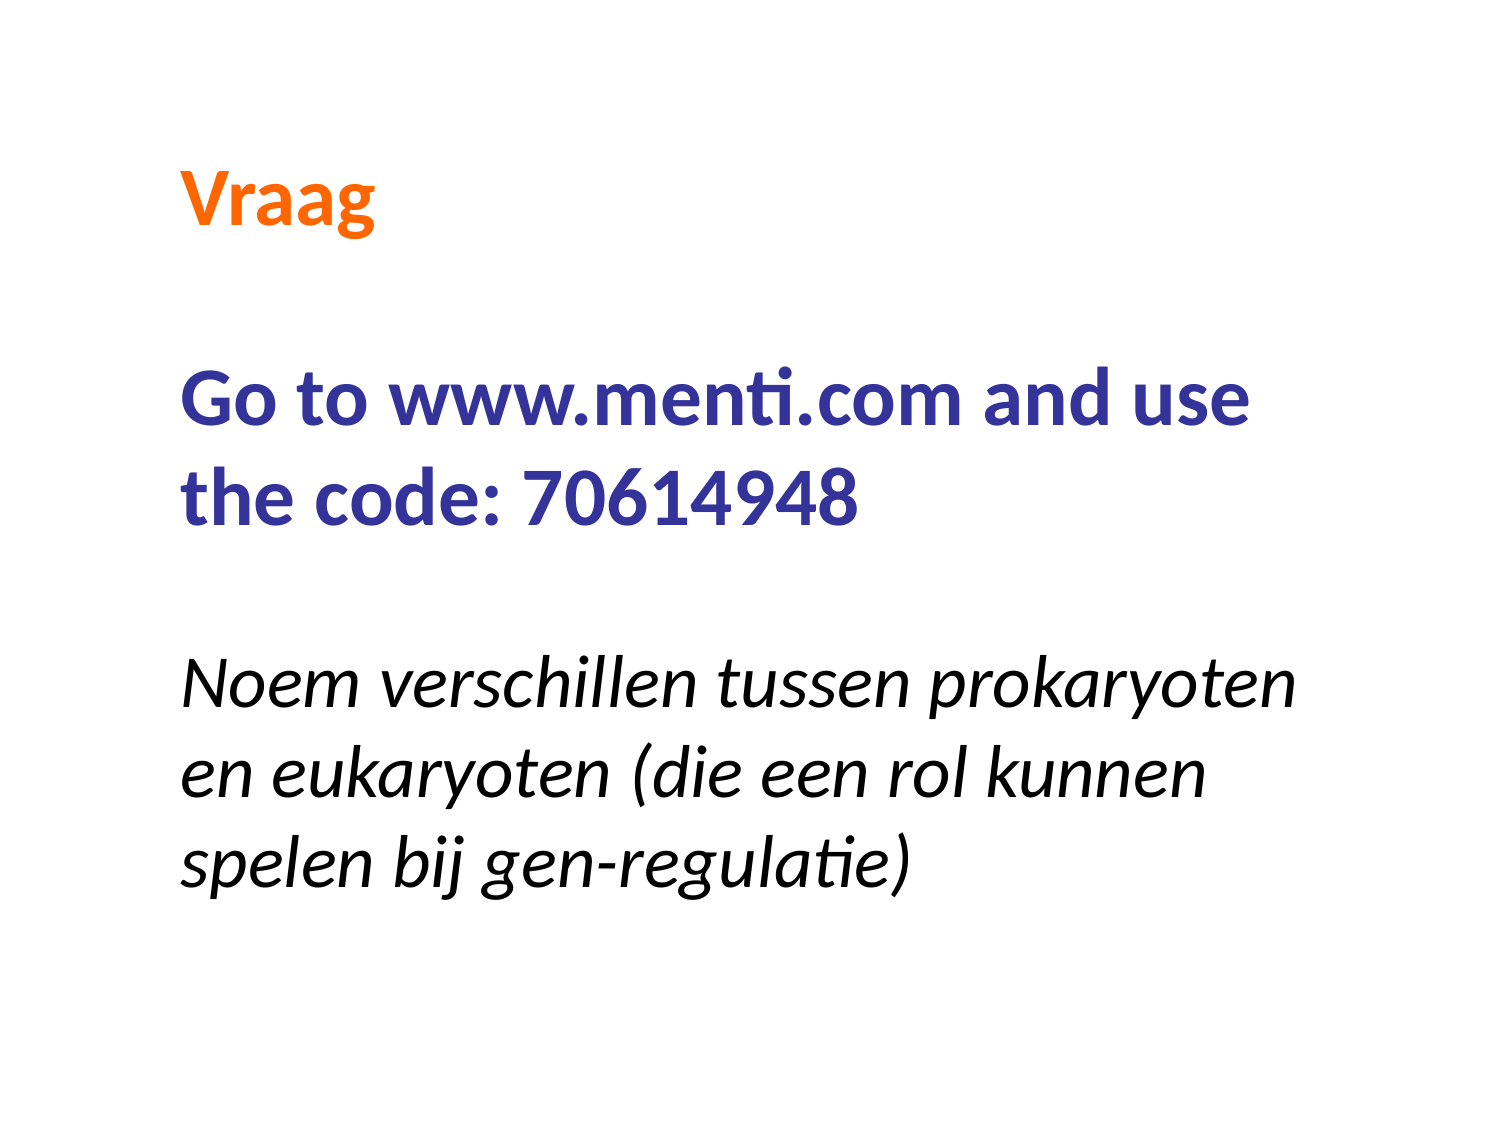

Vraag

Go to www.menti.com and use the code: 70614948

Noem verschillen tussen prokaryoten en eukaryoten (die een rol kunnen spelen bij gen-regulatie)